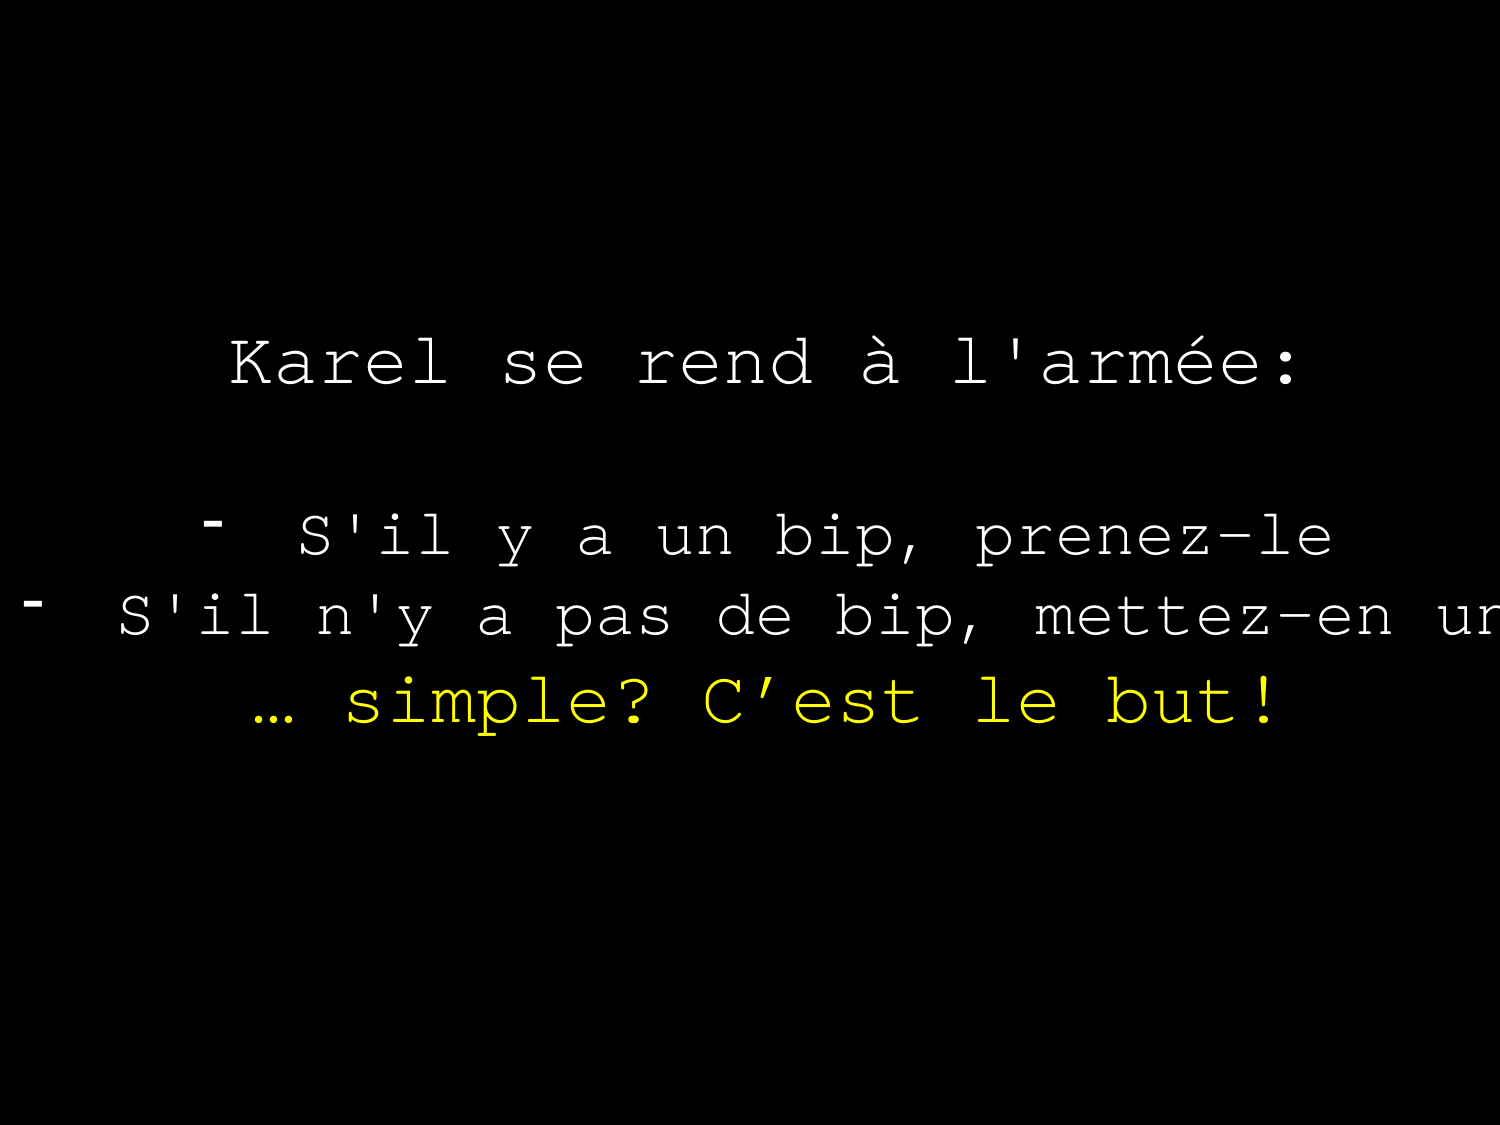

Karel se rend à l'armée:

S'il y a un bip, prenez-le
S'il n'y a pas de bip, mettez-en un
… simple? C’est le but!